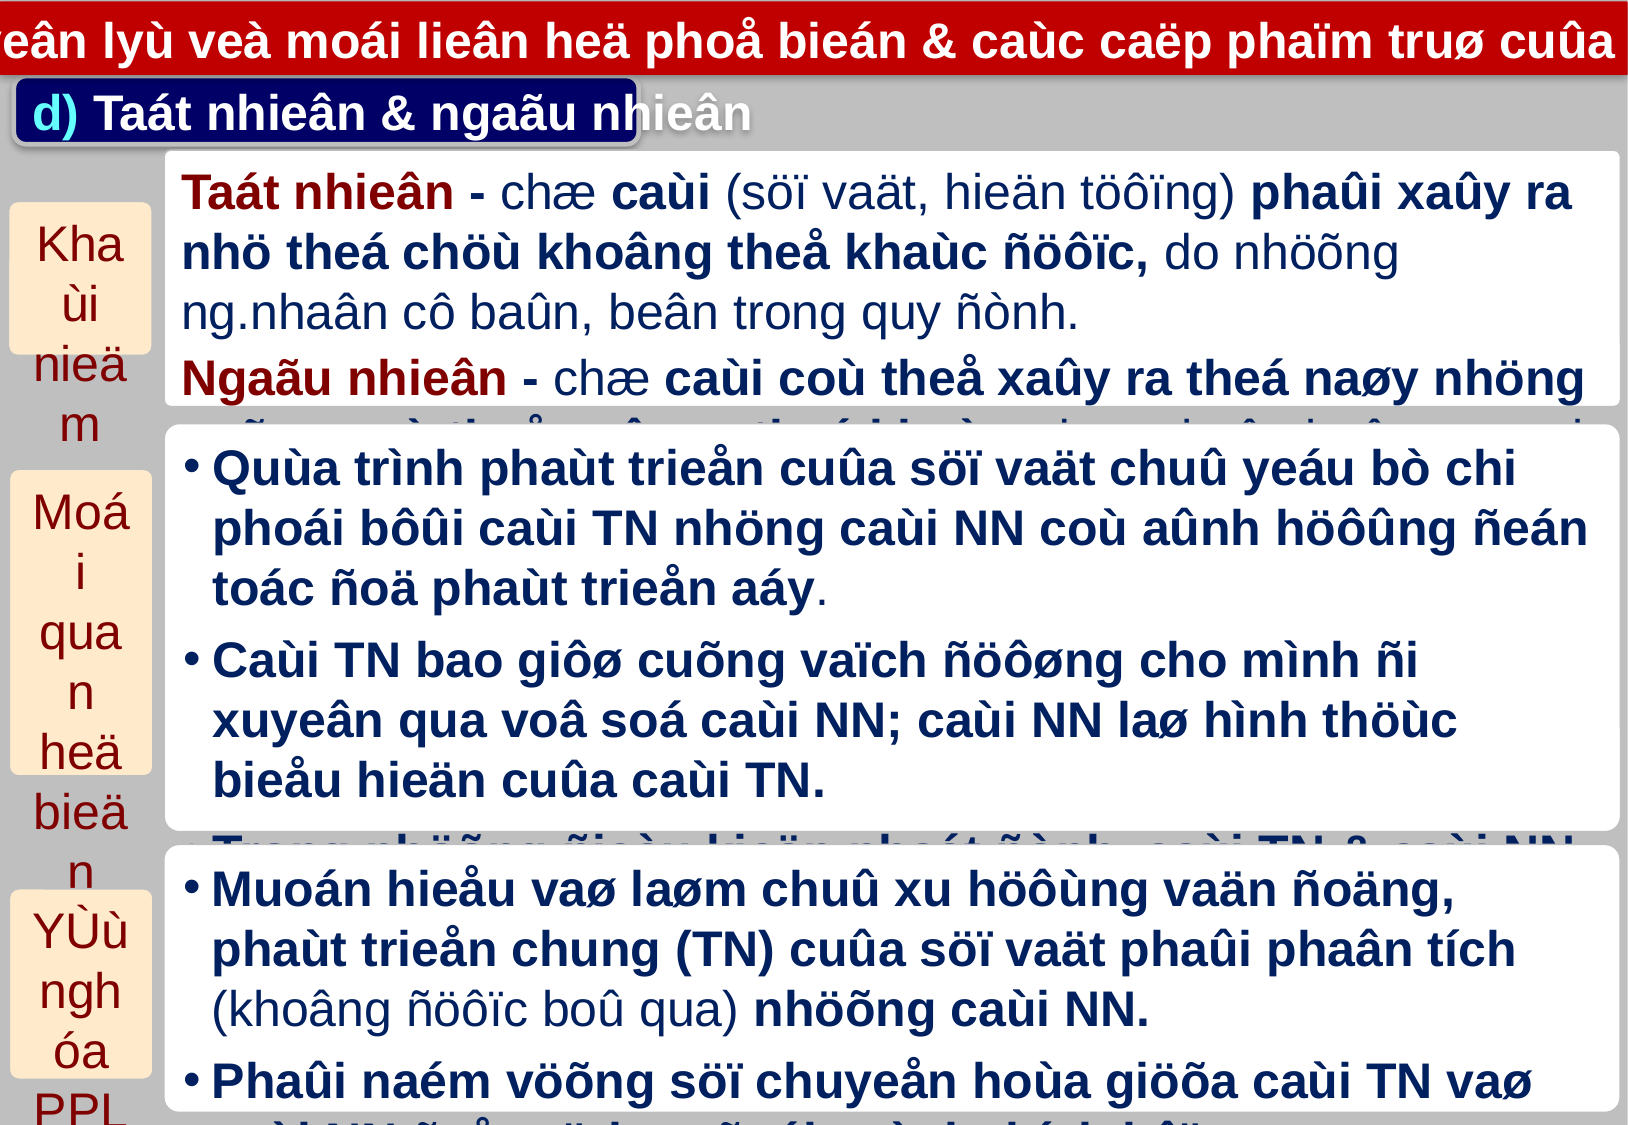

1. Nguyeân lyù veà moái lieân heä phoå bieán & caùc caëp phaïm truø cuûa PBCDV
d) Taát nhieân & ngaãu nhieân
Taát nhieân - chæ caùi (söï vaät, hieän töôïng) phaûi xaûy ra nhö theá chöù khoâng theå khaùc ñöôïc, do nhöõng ng.nhaân cô baûn, beân trong quy ñònh.
Ngaãu nhieân - chæ caùi coù theå xaûy ra theá naøy nhöng cuõng coù theå xaûy ra theá khaùc, do n.nhaân beân ngoaøi hay söï ngaãu hôïp hoaøn caûnh quy ñònh.

Khaùi nieäm
Quùa trình phaùt trieån cuûa söï vaät chuû yeáu bò chi phoái bôûi caùi TN nhöng caùi NN coù aûnh höôûng ñeán toác ñoä phaùt trieån aáy.
Caùi TN bao giôø cuõng vaïch ñöôøng cho mình ñi xuyeân qua voâ soá caùi NN; caùi NN laø hình thöùc bieåu hieän cuûa caùi TN.
Trong nhöõng ñieàu kieän nhaát ñònh, caùi TN & caùi NN coù theå chuyeån hoùa laãn nhau.
Moái quan heä bieän chöùng
Muoán hieåu vaø laøm chuû xu höôùng vaän ñoäng, phaùt trieån chung (TN) cuûa söï vaät phaûi phaân tích (khoâng ñöôïc boû qua) nhöõng caùi NN.
Phaûi naém vöõng söï chuyeån hoùa giöõa caùi TN vaø caùi NN ñeå vaïch ra ñoái saùch thích hôïp.
YÙù nghóa PPL